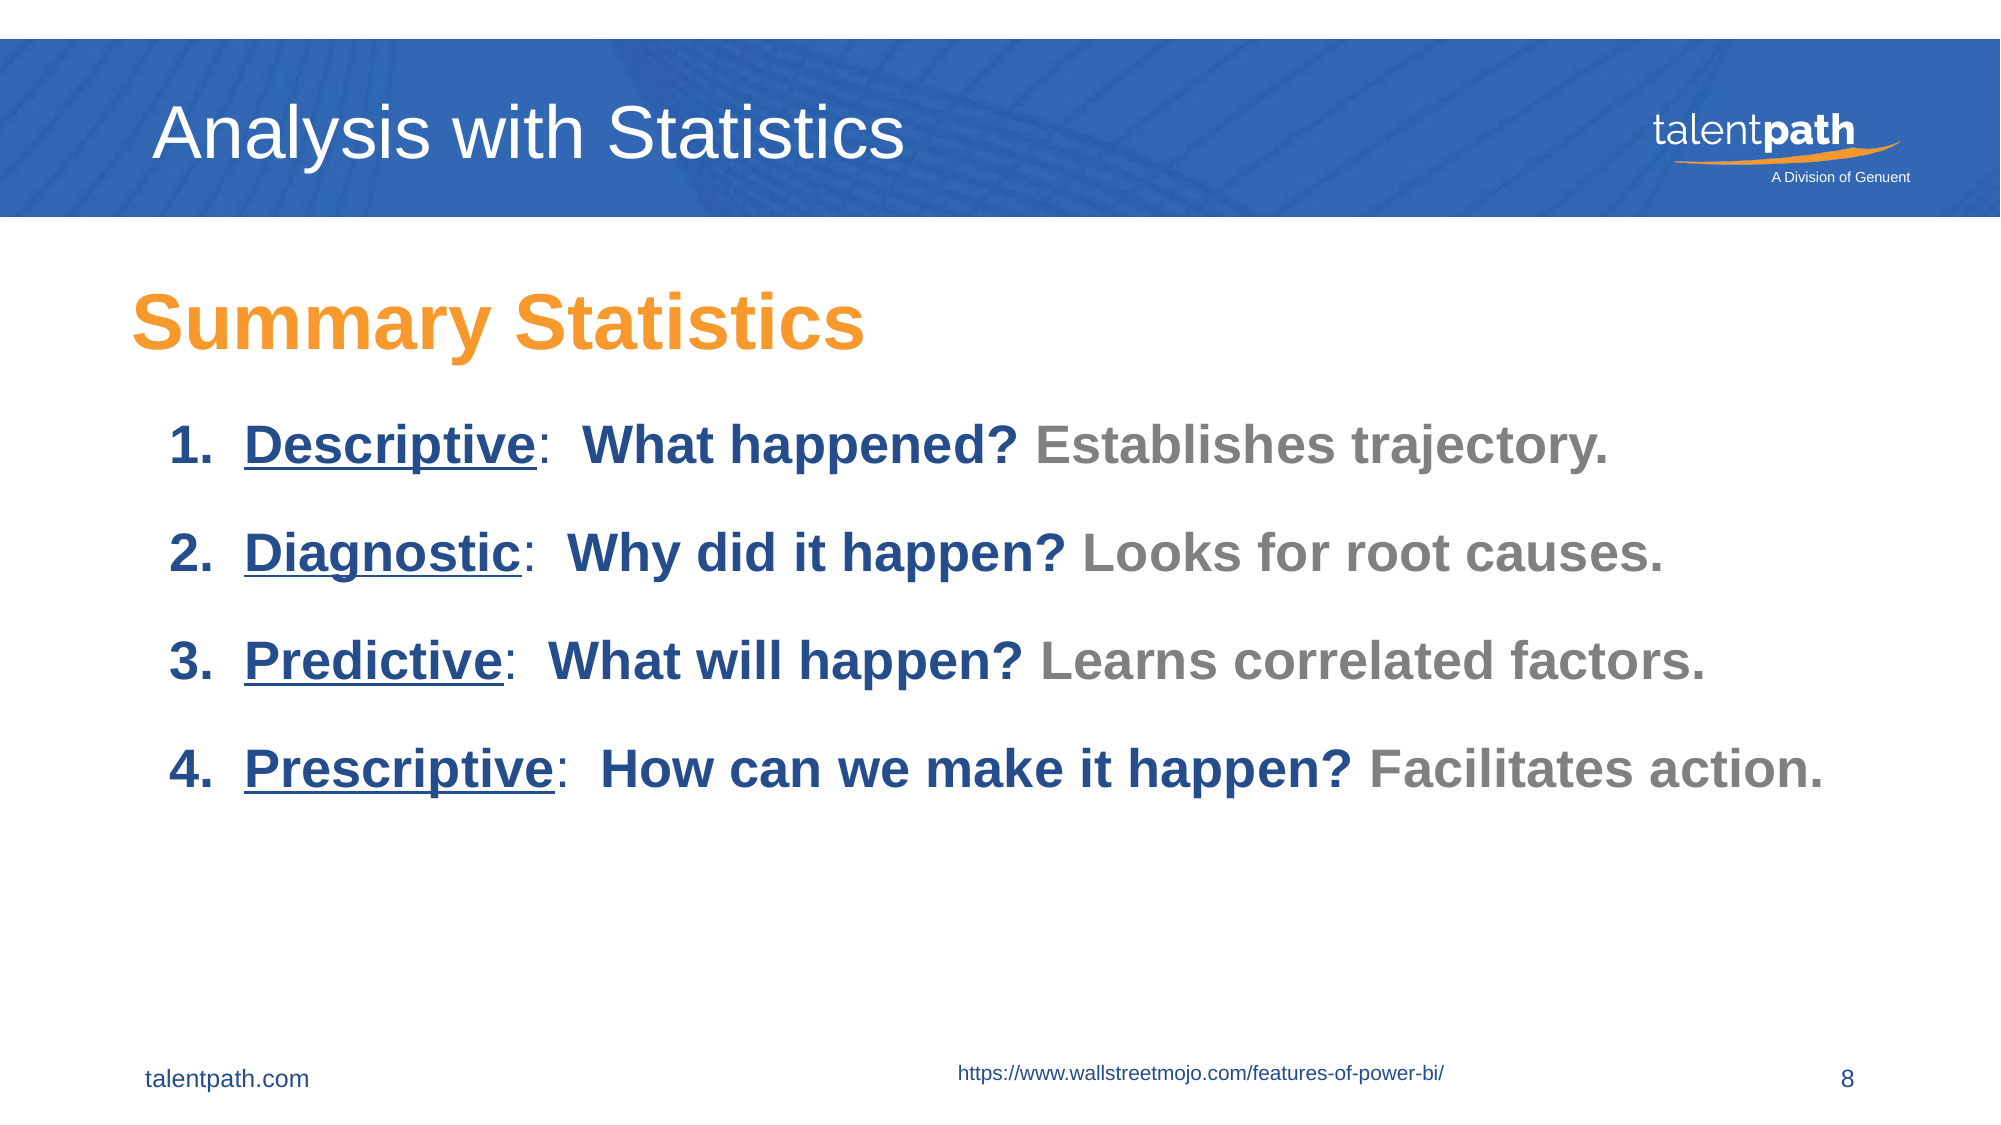

# Analysis with Statistics
Summary Statistics
Descriptive:  What happened? Establishes trajectory.
Diagnostic:  Why did it happen? Looks for root causes.
Predictive:  What will happen? Learns correlated factors.
Prescriptive:  How can we make it happen? Facilitates action.

talentpath.com
8
https://www.wallstreetmojo.com/features-of-power-bi/